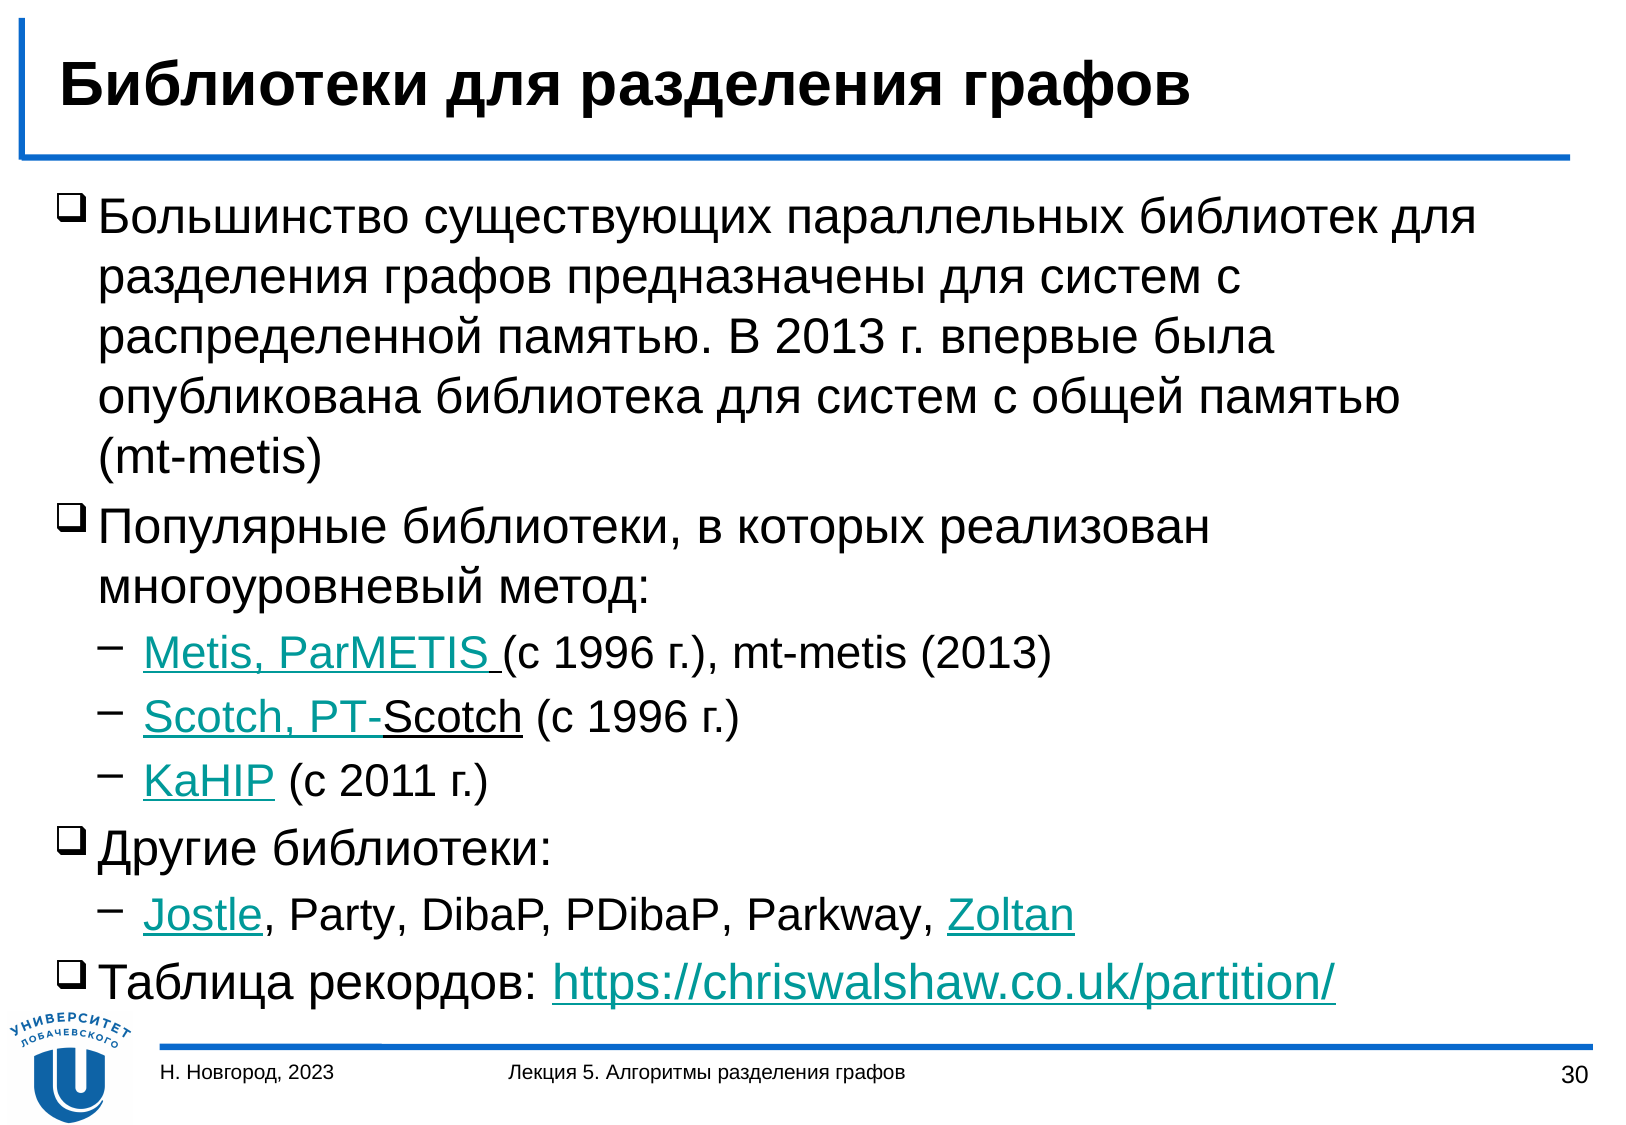

# Библиотеки для разделения графов
Большинство существующих параллельных библиотек для разделения графов предназначены для систем с распределенной памятью. В 2013 г. впервые была опубликована библиотека для систем с общей памятью
(mt-metis)
Популярные библиотеки, в которых реализован многоуровневый метод:
Metis, ParMETIS (с 1996 г.), mt-metis (2013)
Scotch, PT-Scotch (c 1996 г.)
KaHIP (с 2011 г.)
Другие библиотеки:
Jostle, Party, DibaP, PDibaP, Parkway, Zoltan
Таблица рекордов: https://chriswalshaw.co.uk/partition/
Н. Новгород, 2023
Лекция 5. Алгоритмы разделения графов
30